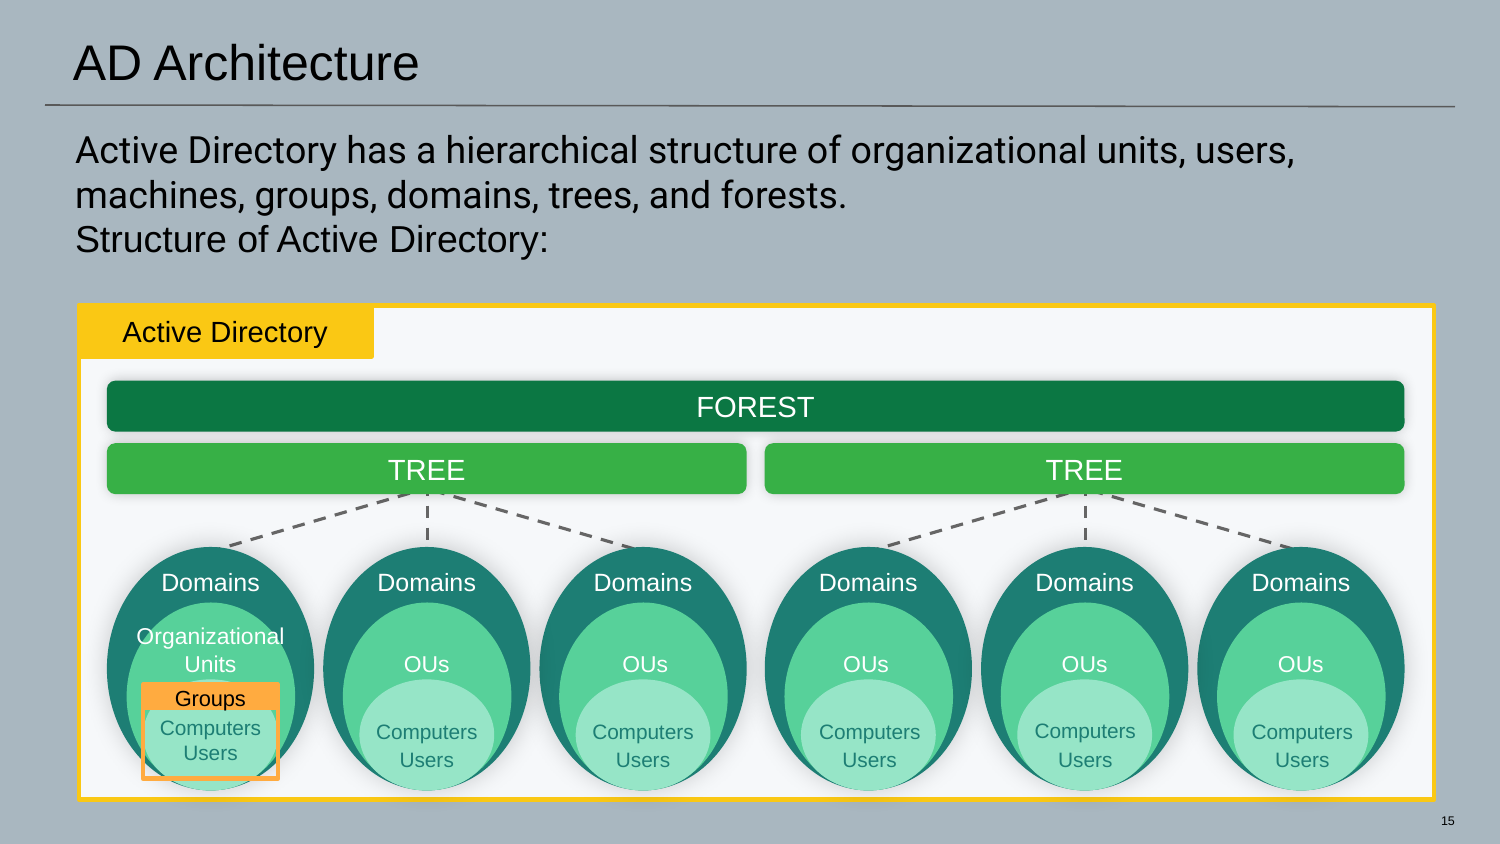

# AD Architecture
Active Directory has a hierarchical structure of organizational units, users, machines, groups, domains, trees, and forests.
Structure of Active Directory:

Active Directory
FOREST
TREE
TREE

Domains
Domains
Domains
Domains
Domains
Domains

Organizational Units
OUs
OUs
OUs
OUs

OUs

Groups

Computers
Users
Computers
Users
Computers
Users
Computers
Users
Computers
Users
Computers
Users
15